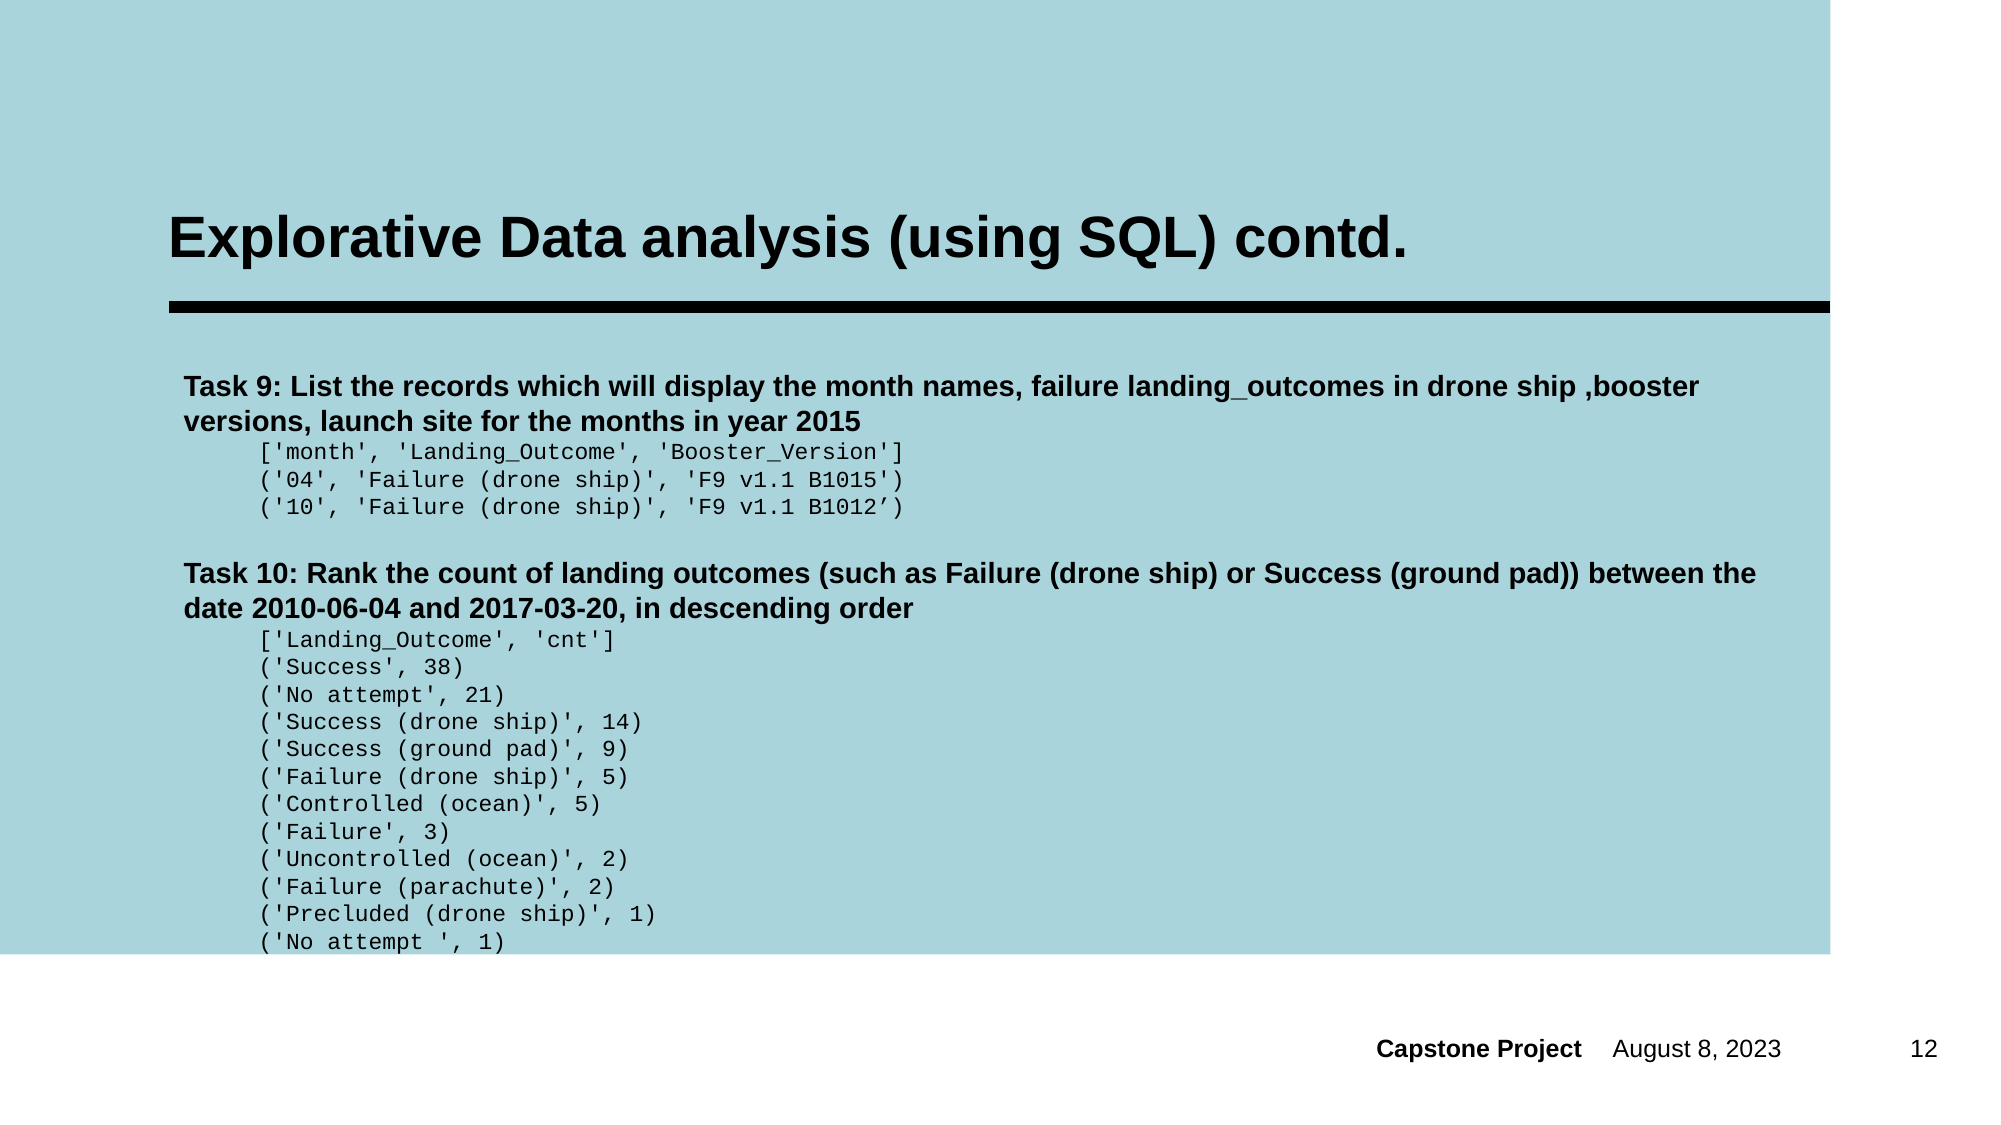

# Explorative Data analysis (using SQL) contd.
Task 9: List the records which will display the month names, failure landing_outcomes in drone ship ,booster versions, launch site for the months in year 2015
['month', 'Landing_Outcome', 'Booster_Version']
('04', 'Failure (drone ship)', 'F9 v1.1 B1015')
('10', 'Failure (drone ship)', 'F9 v1.1 B1012’)

Task 10: Rank the count of landing outcomes (such as Failure (drone ship) or Success (ground pad)) between the date 2010-06-04 and 2017-03-20, in descending order
['Landing_Outcome', 'cnt']
('Success', 38)
('No attempt', 21)
('Success (drone ship)', 14)
('Success (ground pad)', 9)
('Failure (drone ship)', 5)
('Controlled (ocean)', 5)
('Failure', 3)
('Uncontrolled (ocean)', 2)
('Failure (parachute)', 2)
('Precluded (drone ship)', 1)
('No attempt ', 1)

August 8, 2023
12
Capstone Project